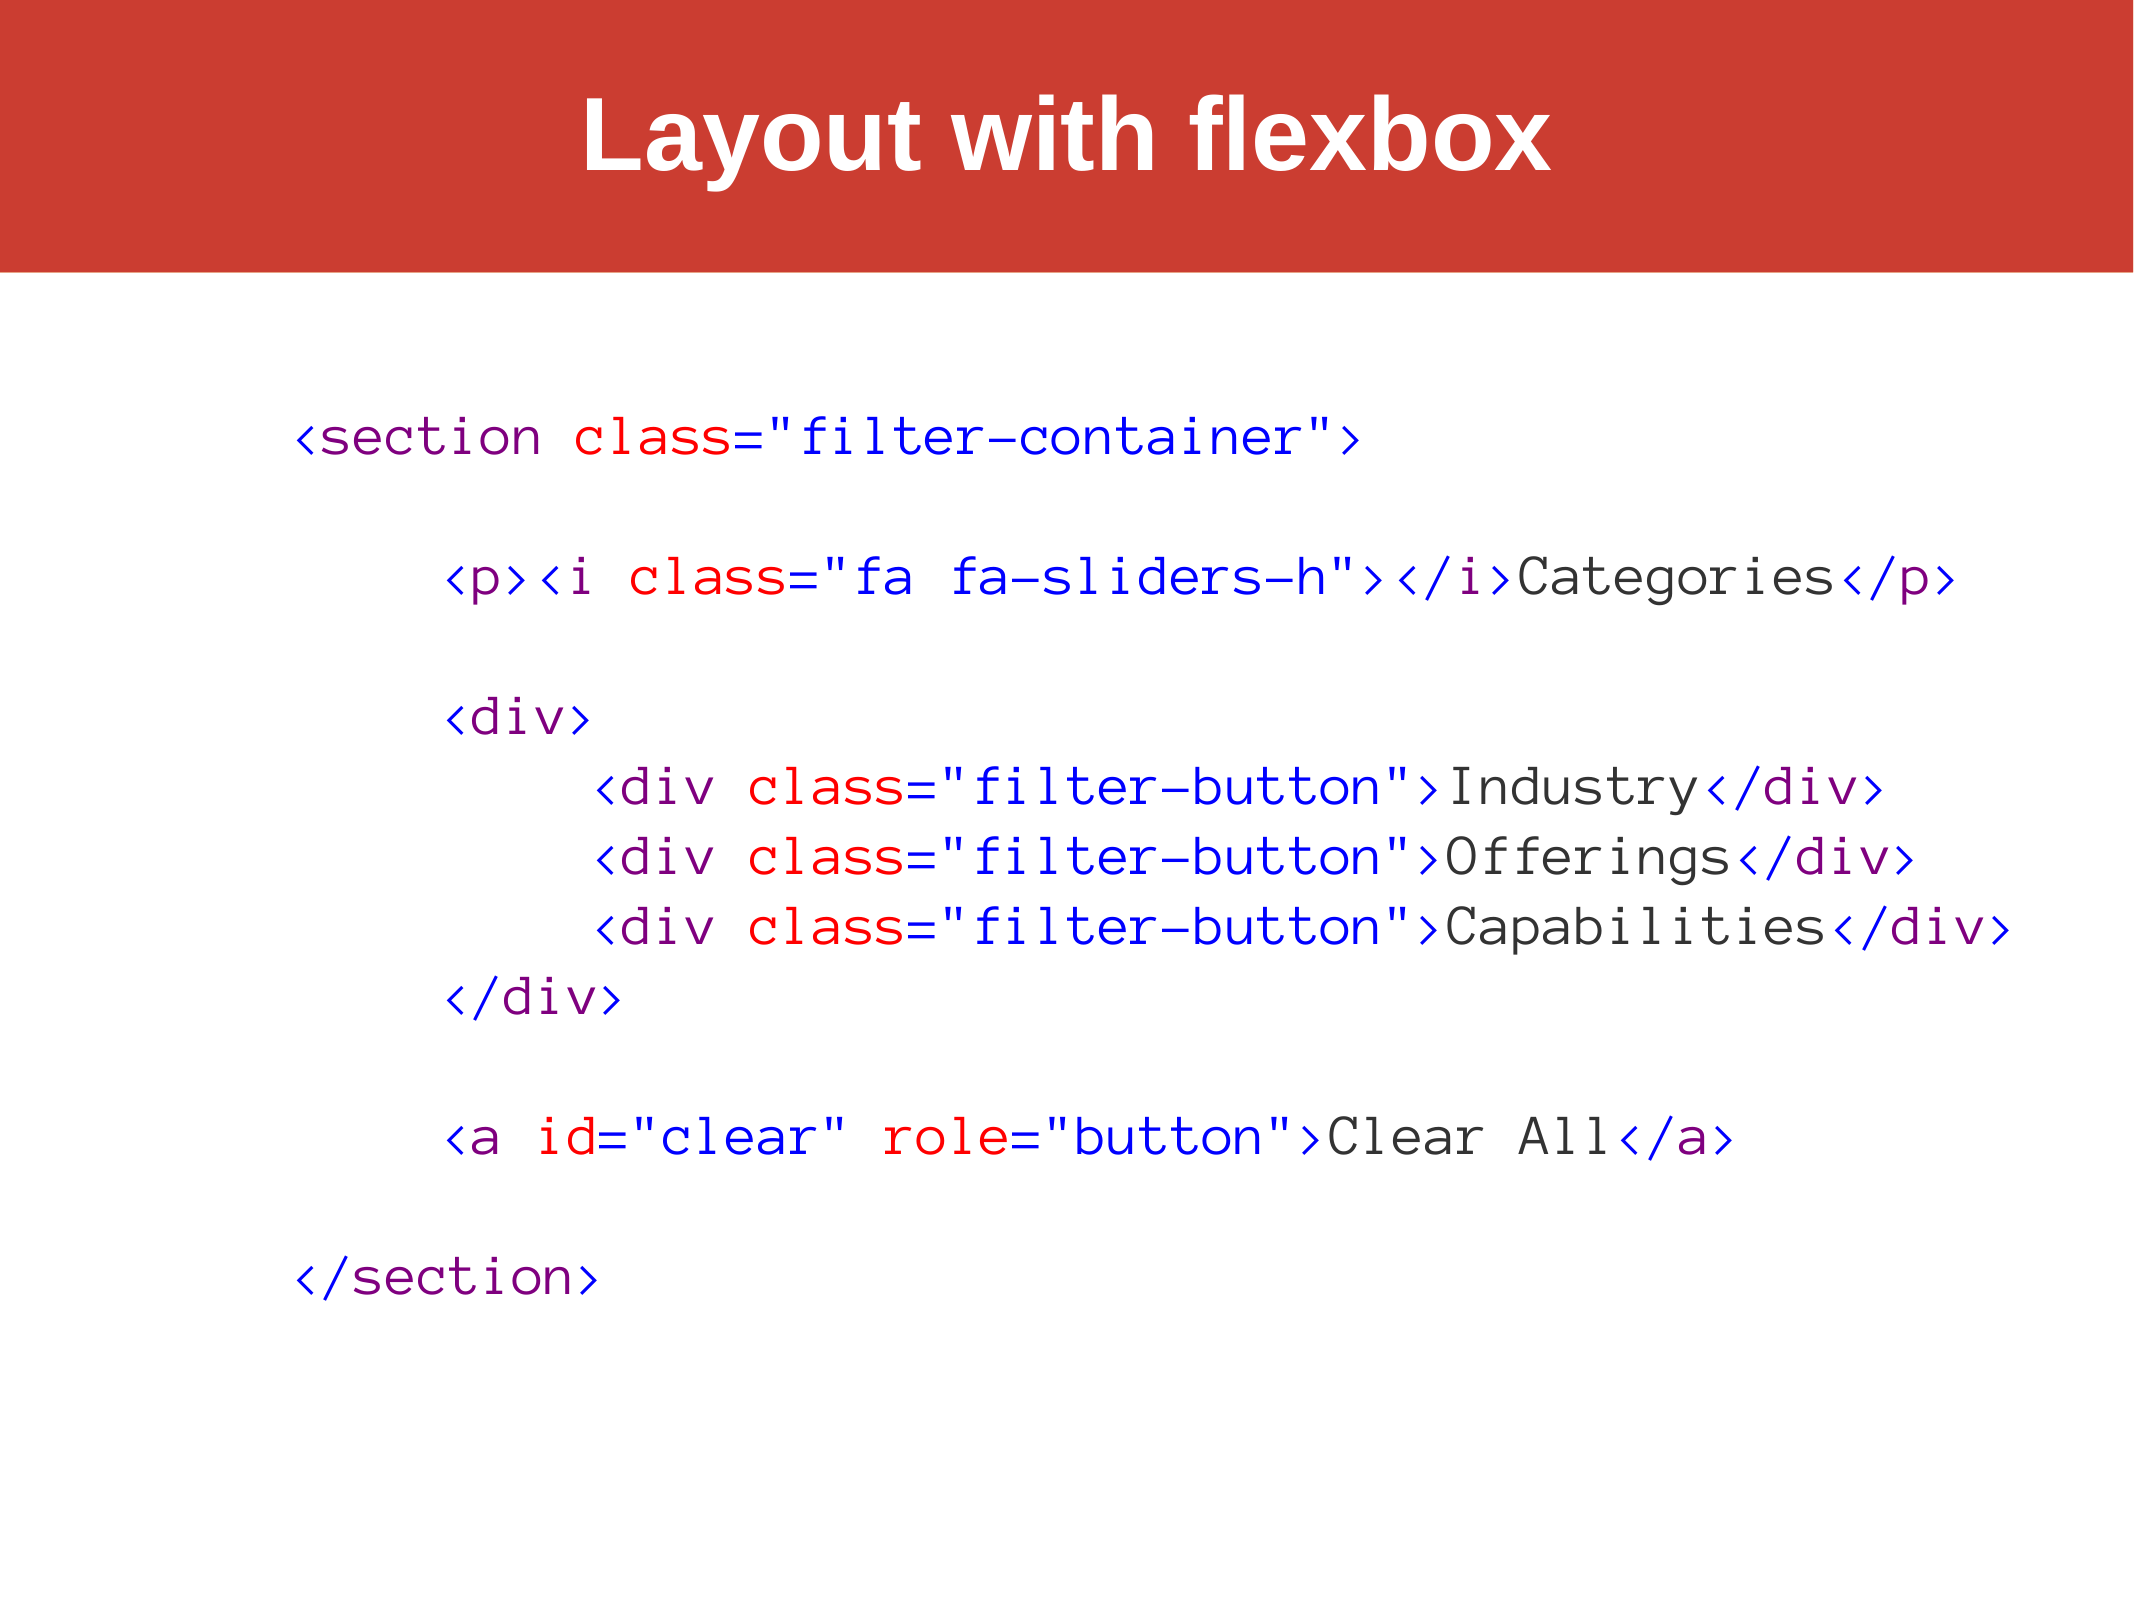

# Layout with flexbox
<section class="filter-container">

	<p><i class="fa fa-sliders-h"></i>Categories</p>

	<div>
		<div class="filter-button">Industry</div>
		<div class="filter-button">Offerings</div>
		<div class="filter-button">Capabilities</div>
	</div>

	<a id="clear" role="button">Clear All</a>

</section>